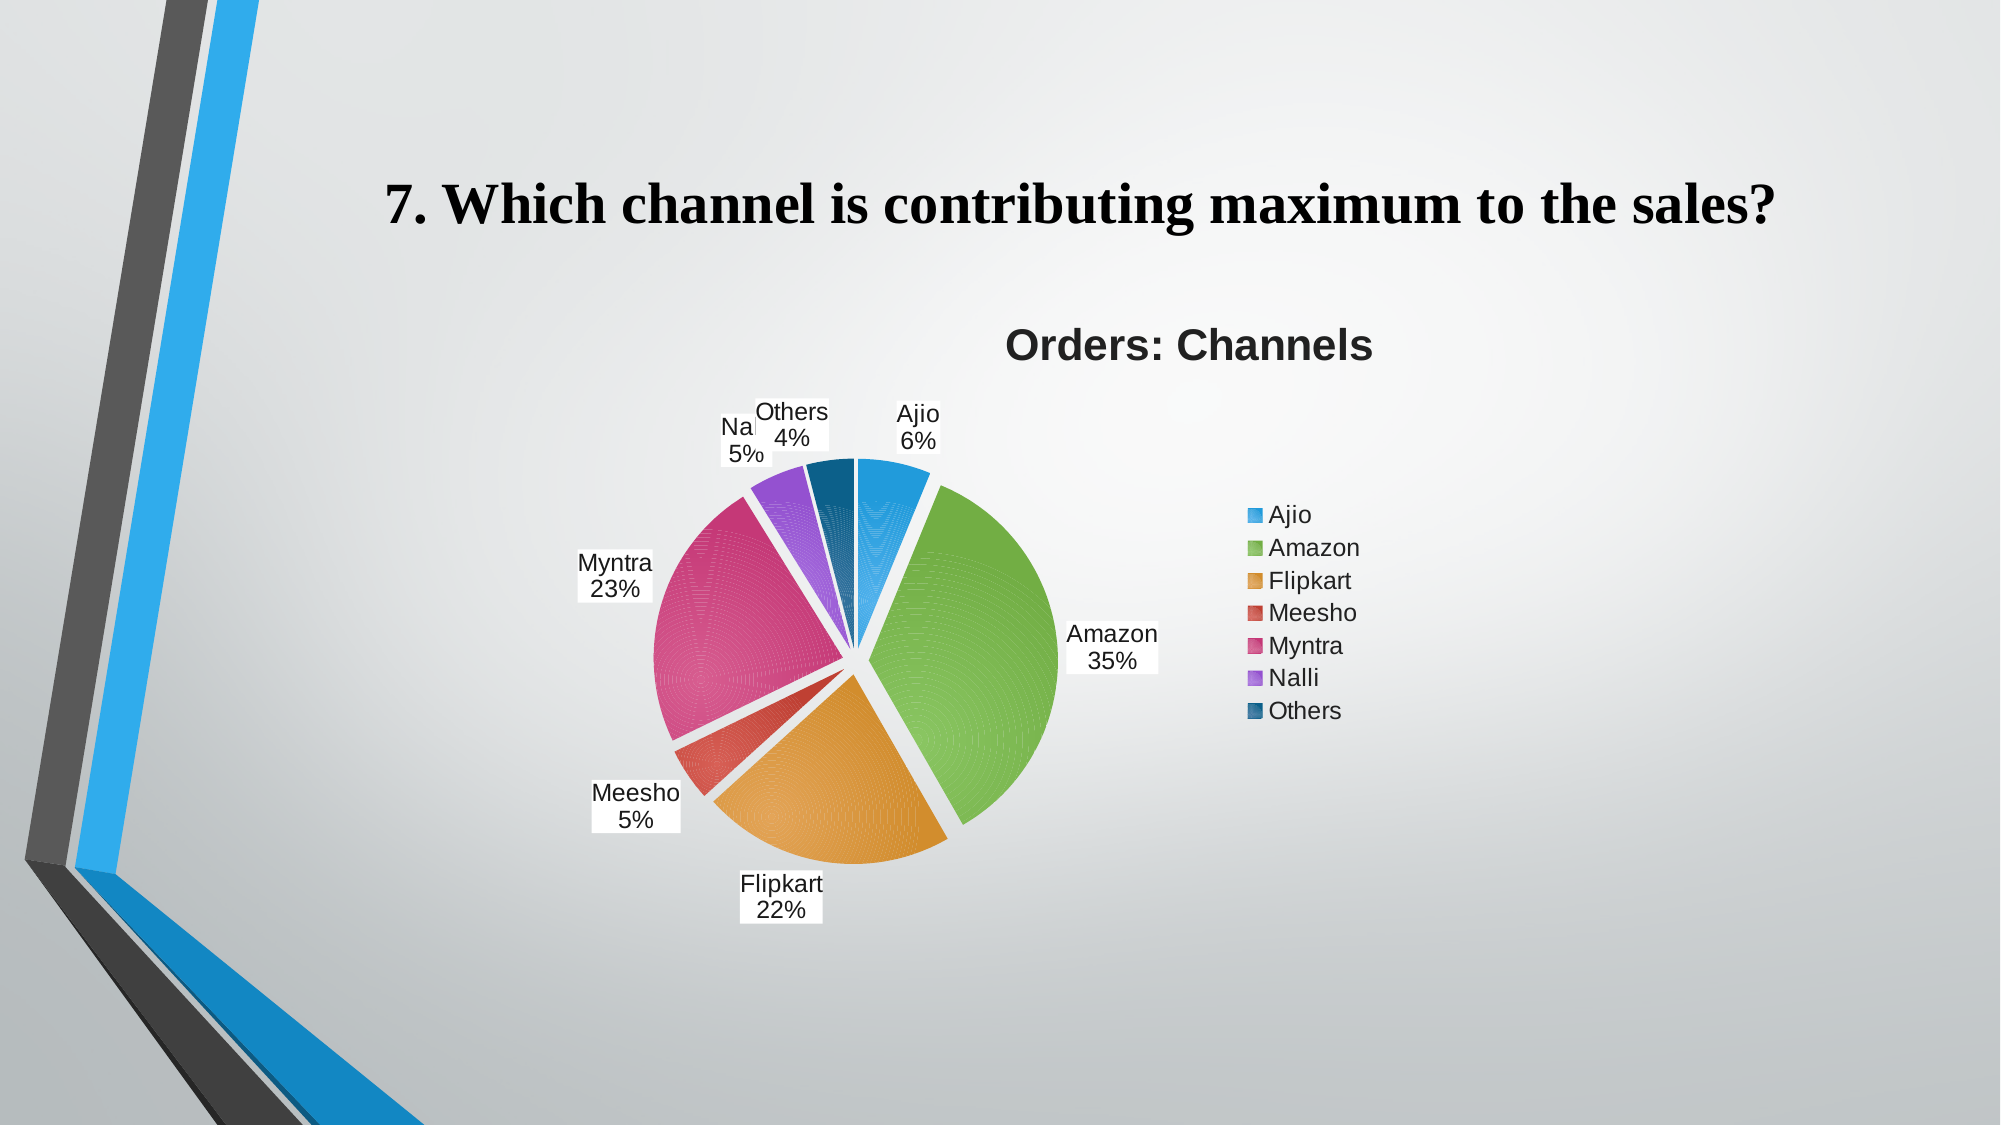

# 7. Which channel is contributing maximum to the sales?

### Chart: Orders: Channels

| Category | Total |
|---|---|
| Ajio | 0.06219602538087416 |
| Amazon | 0.35481689052082327 |
| Flipkart | 0.21589847650336585 |
| Meesho | 0.0450285051695816 |
| Myntra | 0.23364576287564015 |
| Nalli | 0.04779849904982768 |
| Others | 0.04061584049988727 |